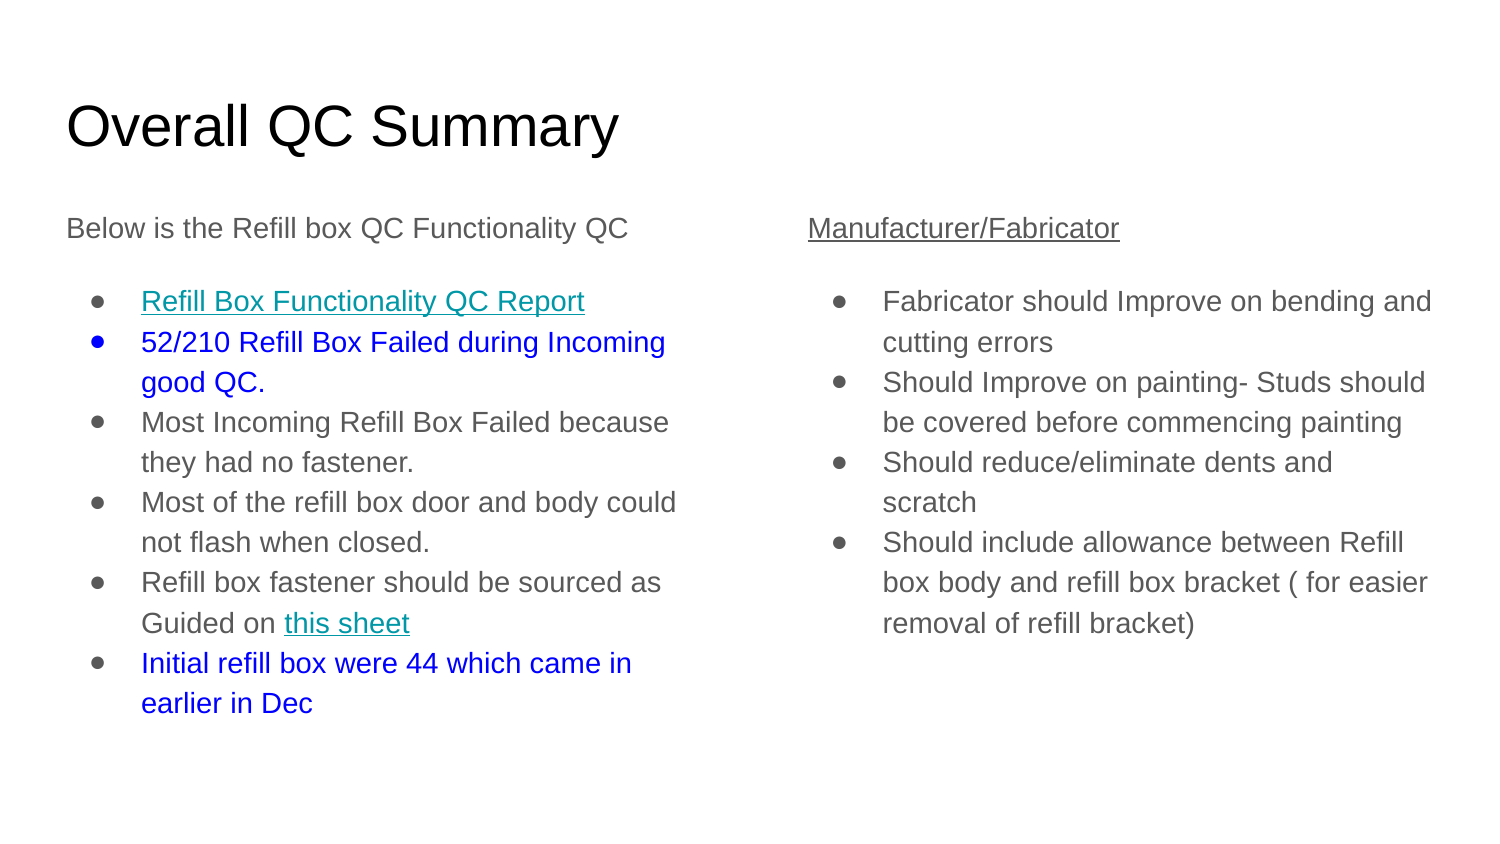

# Overall QC Summary
Below is the Refill box QC Functionality QC
Refill Box Functionality QC Report
52/210 Refill Box Failed during Incoming good QC.
Most Incoming Refill Box Failed because they had no fastener.
Most of the refill box door and body could not flash when closed.
Refill box fastener should be sourced as Guided on this sheet
Initial refill box were 44 which came in earlier in Dec
Manufacturer/Fabricator
Fabricator should Improve on bending and cutting errors
Should Improve on painting- Studs should be covered before commencing painting
Should reduce/eliminate dents and scratch
Should include allowance between Refill box body and refill box bracket ( for easier removal of refill bracket)